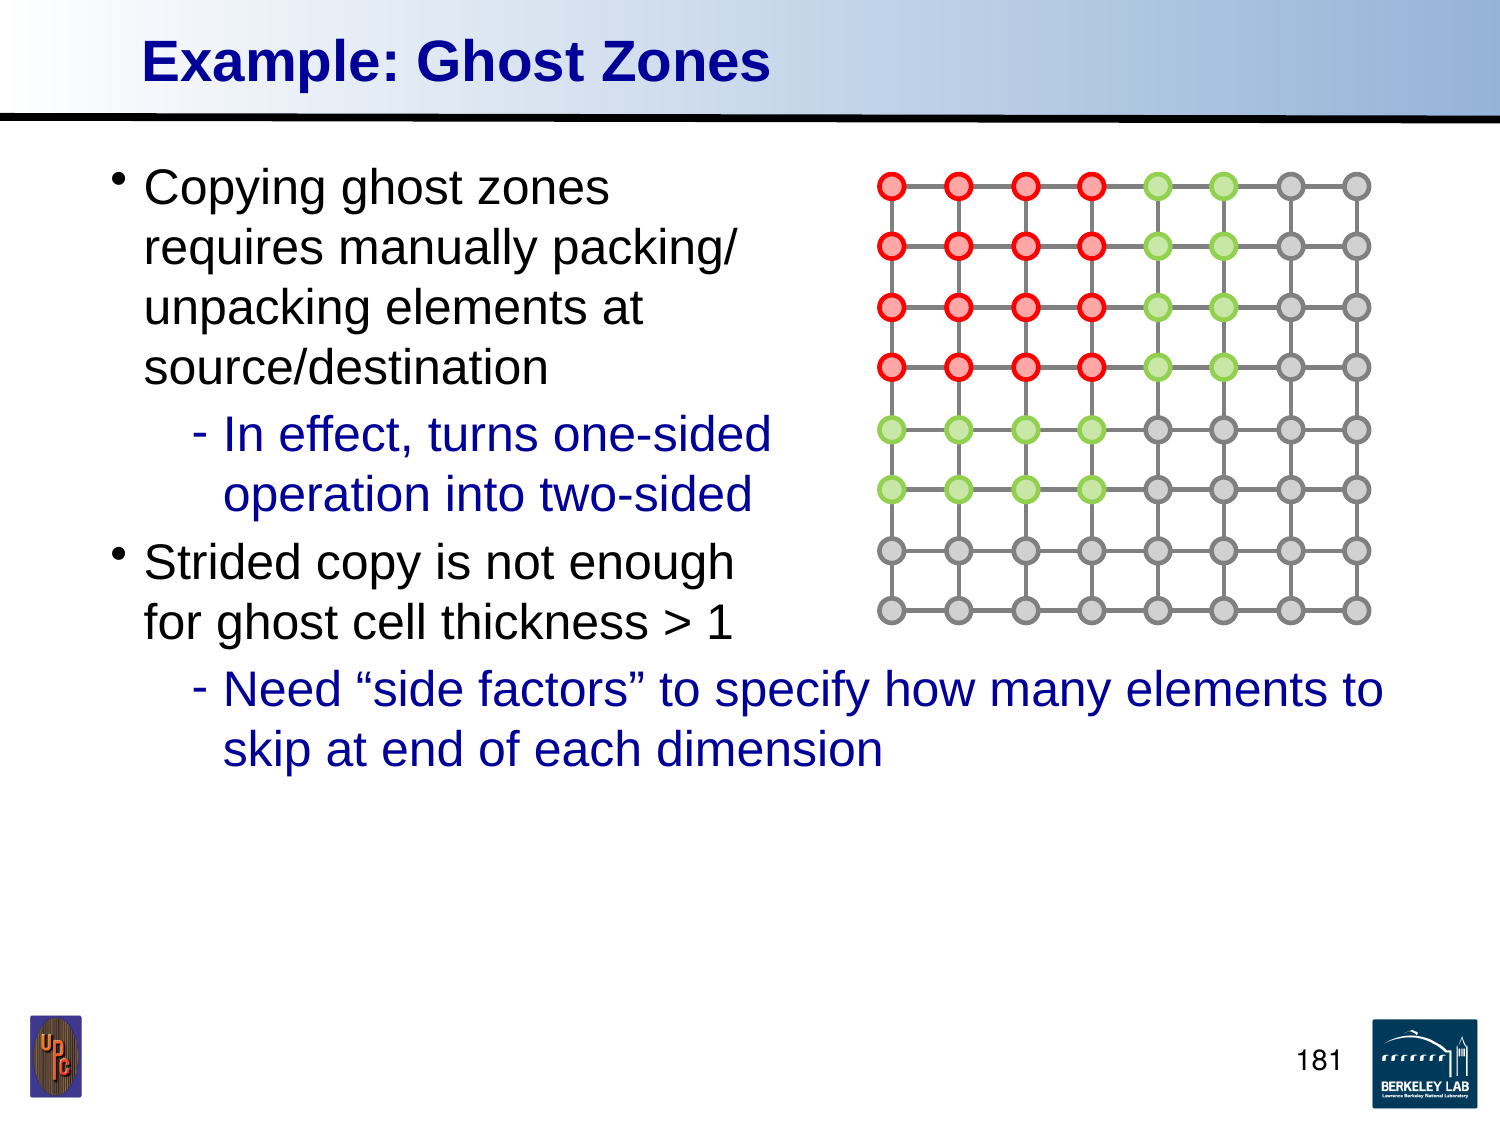

# Example: Ghost Zones
Copying ghost zones
requires manually packing/
unpacking elements at
source/destination
In effect, turns one-sided
operation into two-sided
Strided copy is not enough
for ghost cell thickness > 1
Need “side factors” to specify how many elements to skip at end of each dimension

181